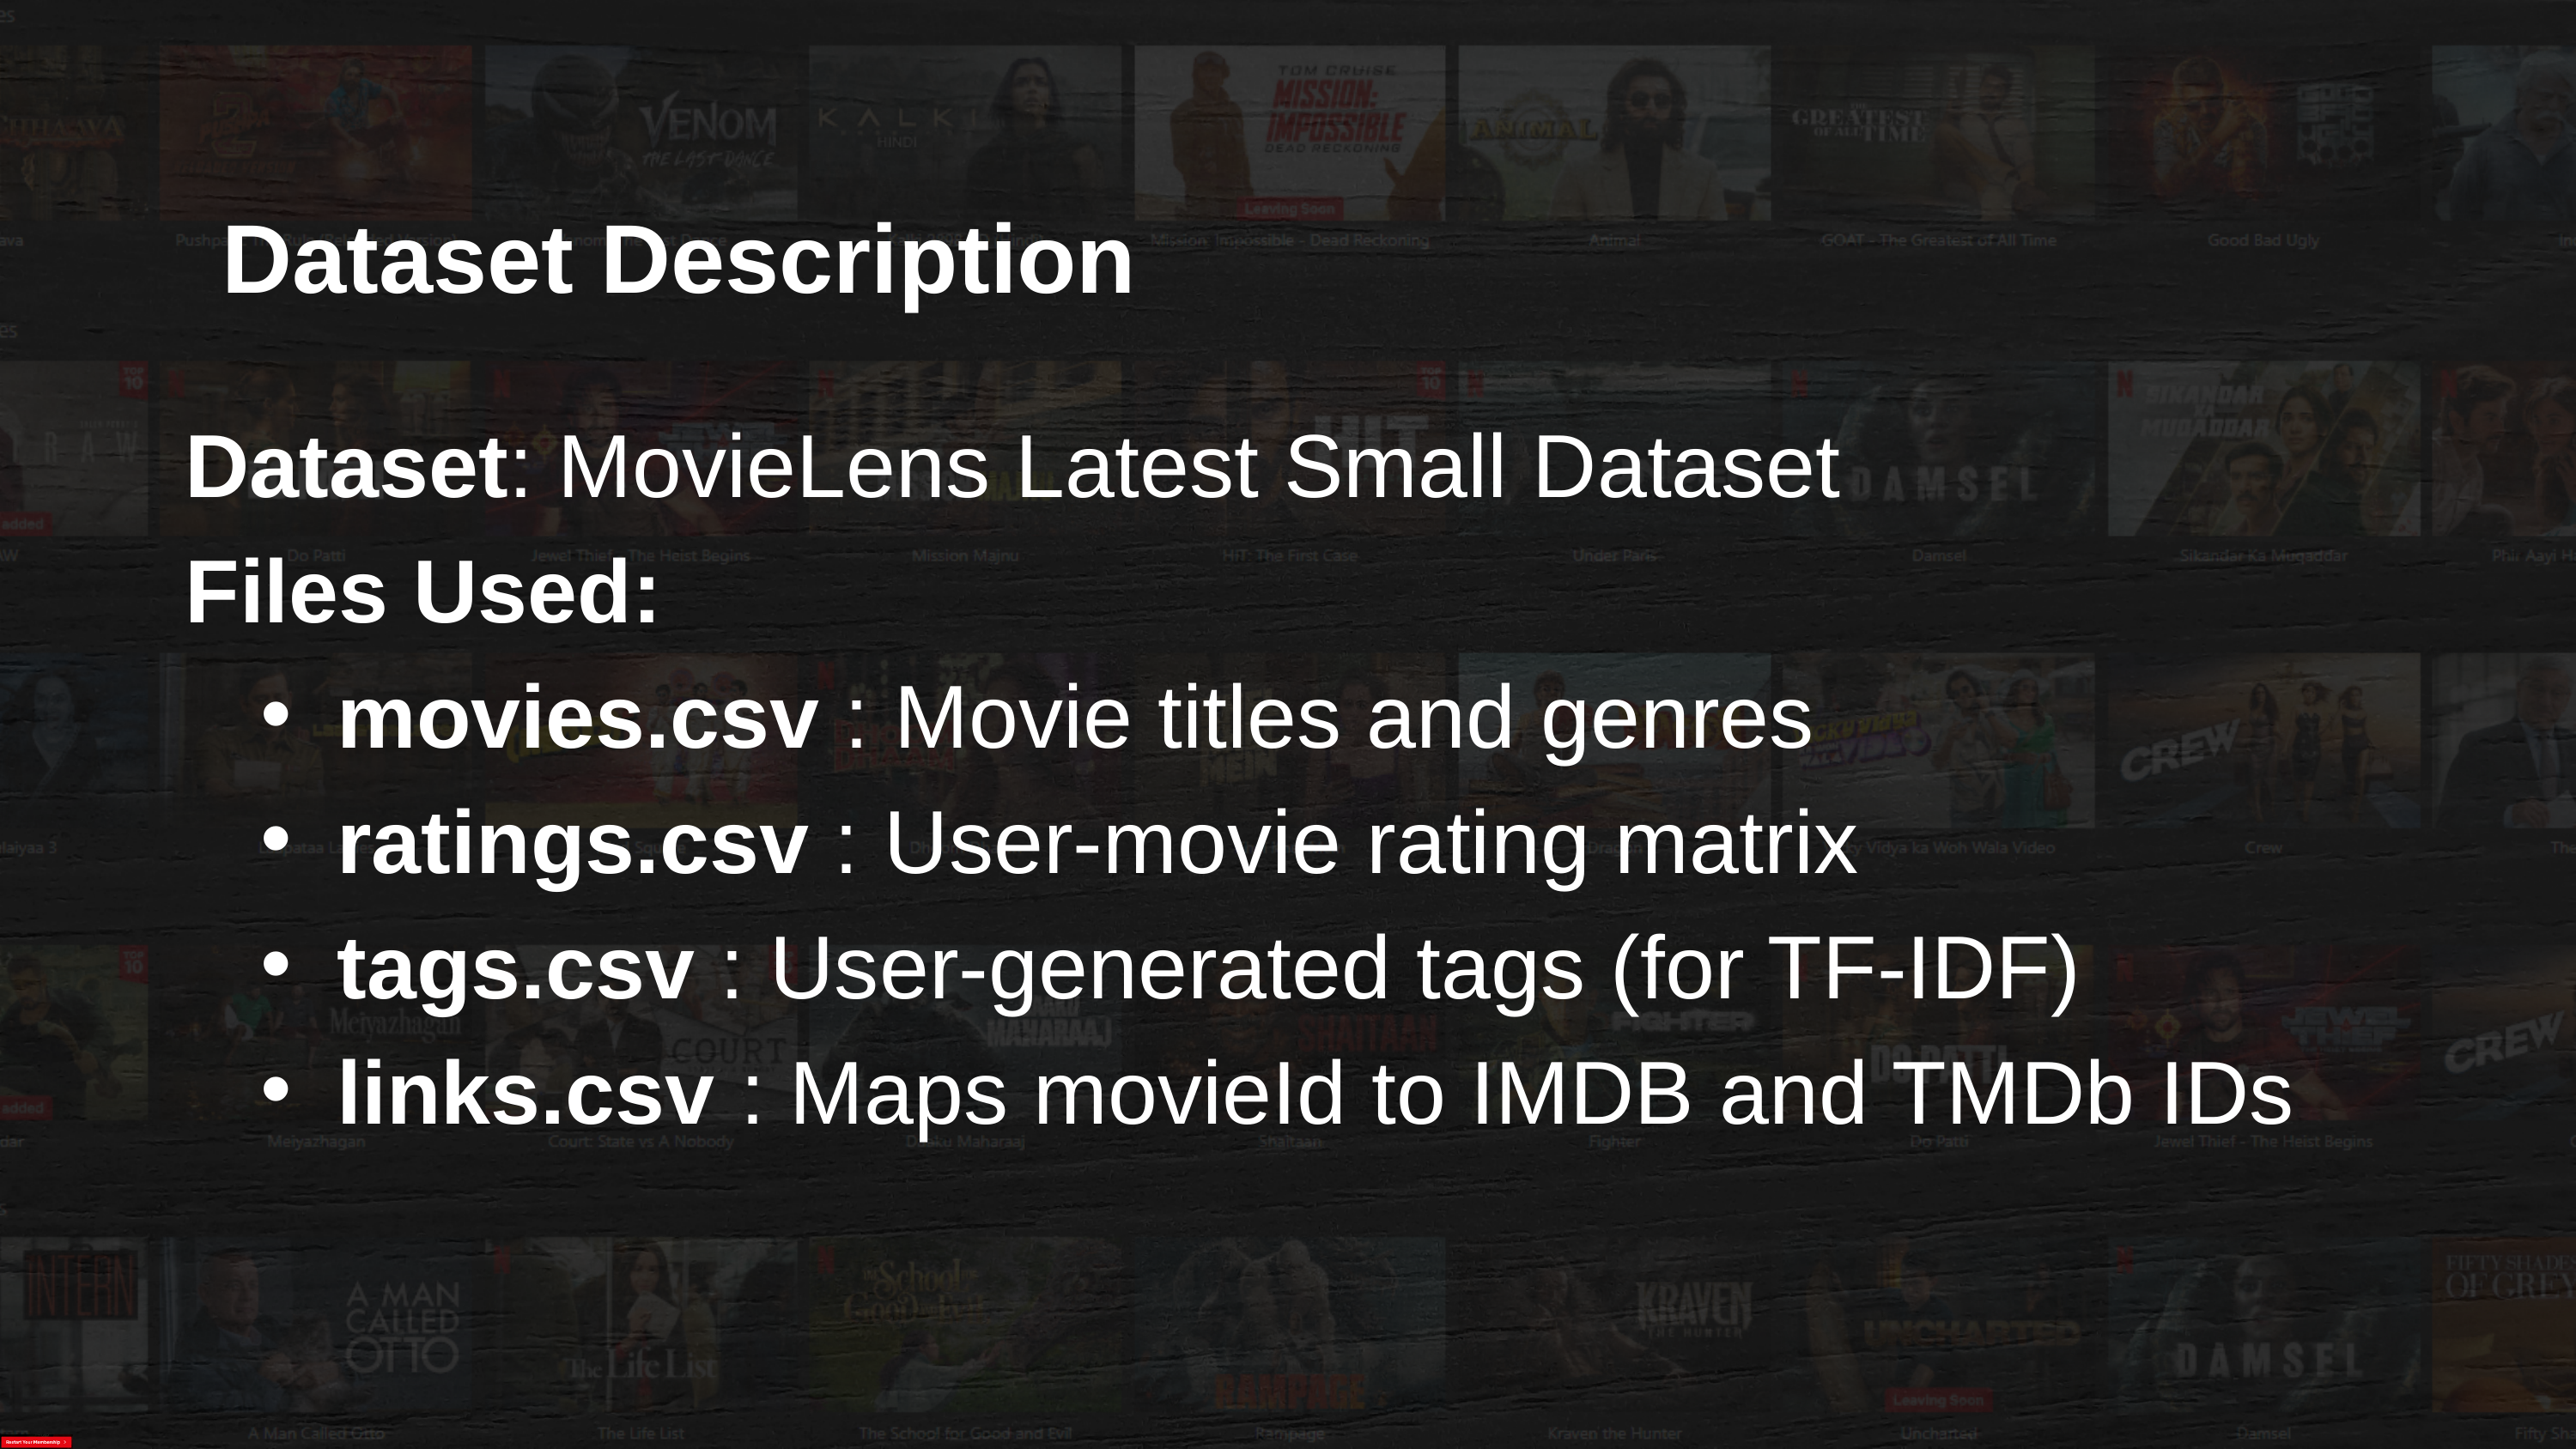

Dataset Description
Dataset: MovieLens Latest Small Dataset
Files Used:
movies.csv : Movie titles and genres
ratings.csv : User-movie rating matrix
tags.csv : User-generated tags (for TF-IDF)
links.csv : Maps movieId to IMDB and TMDb IDs